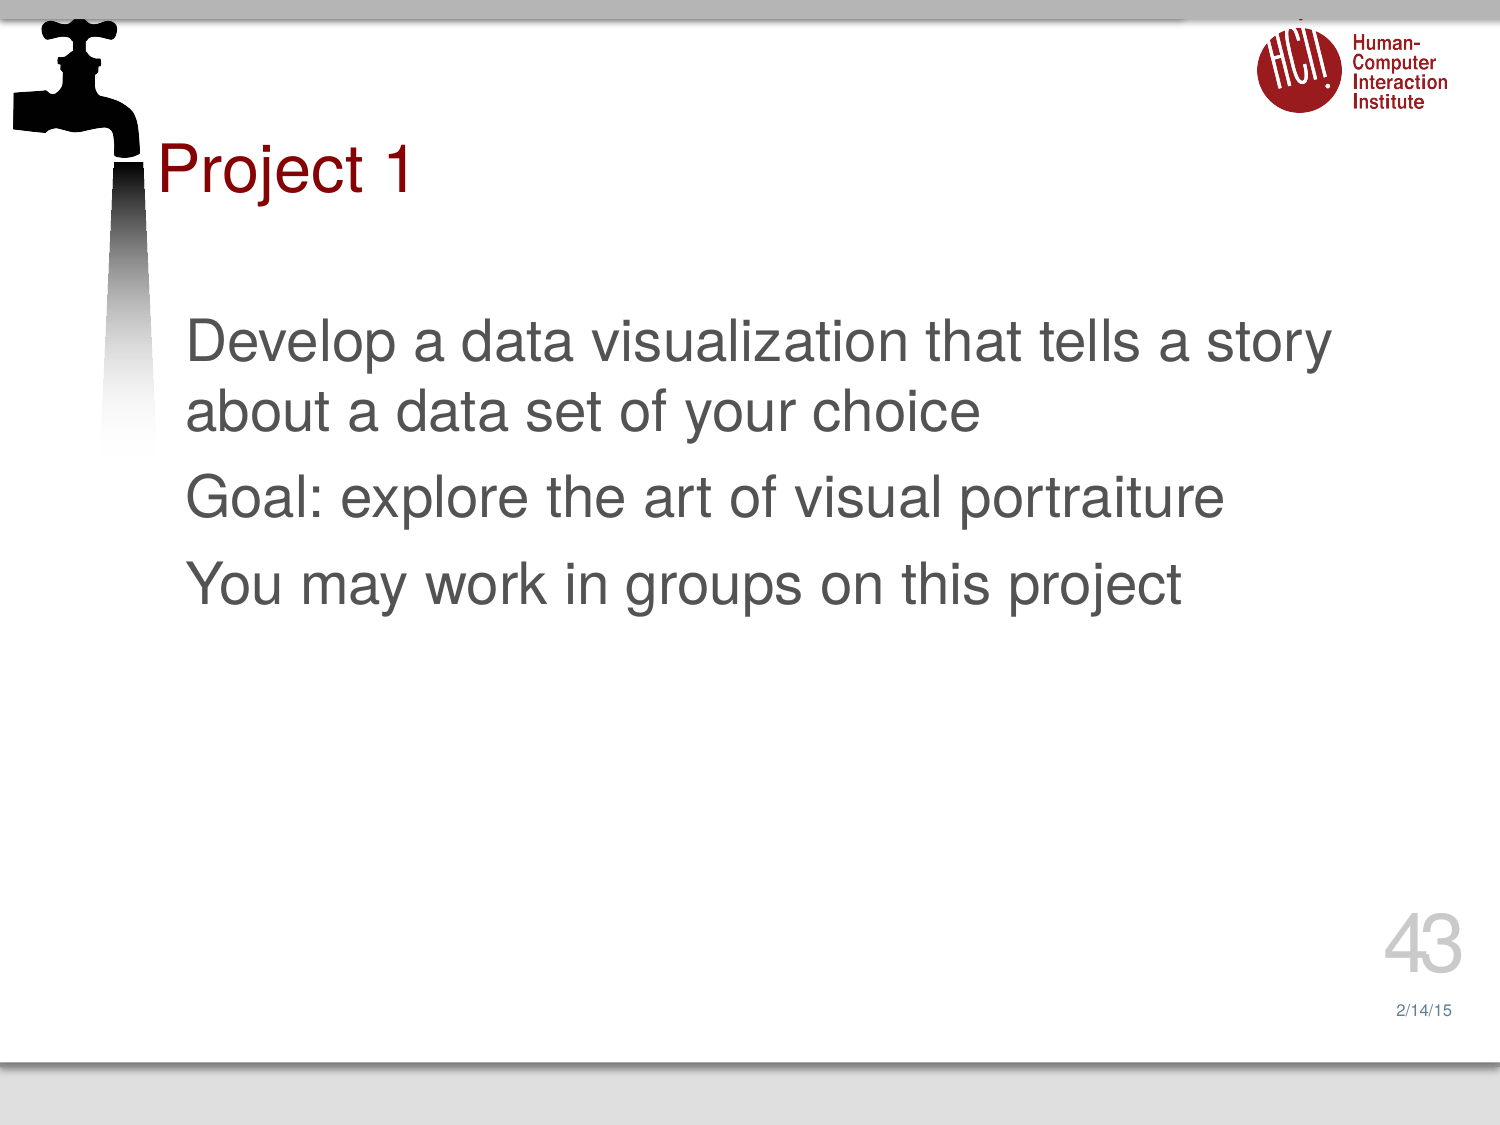

# Project 1
Develop a data visualization that tells a story about a data set of your choice
Goal: explore the art of visual portraiture
You may work in groups on this project

43
2/14/15